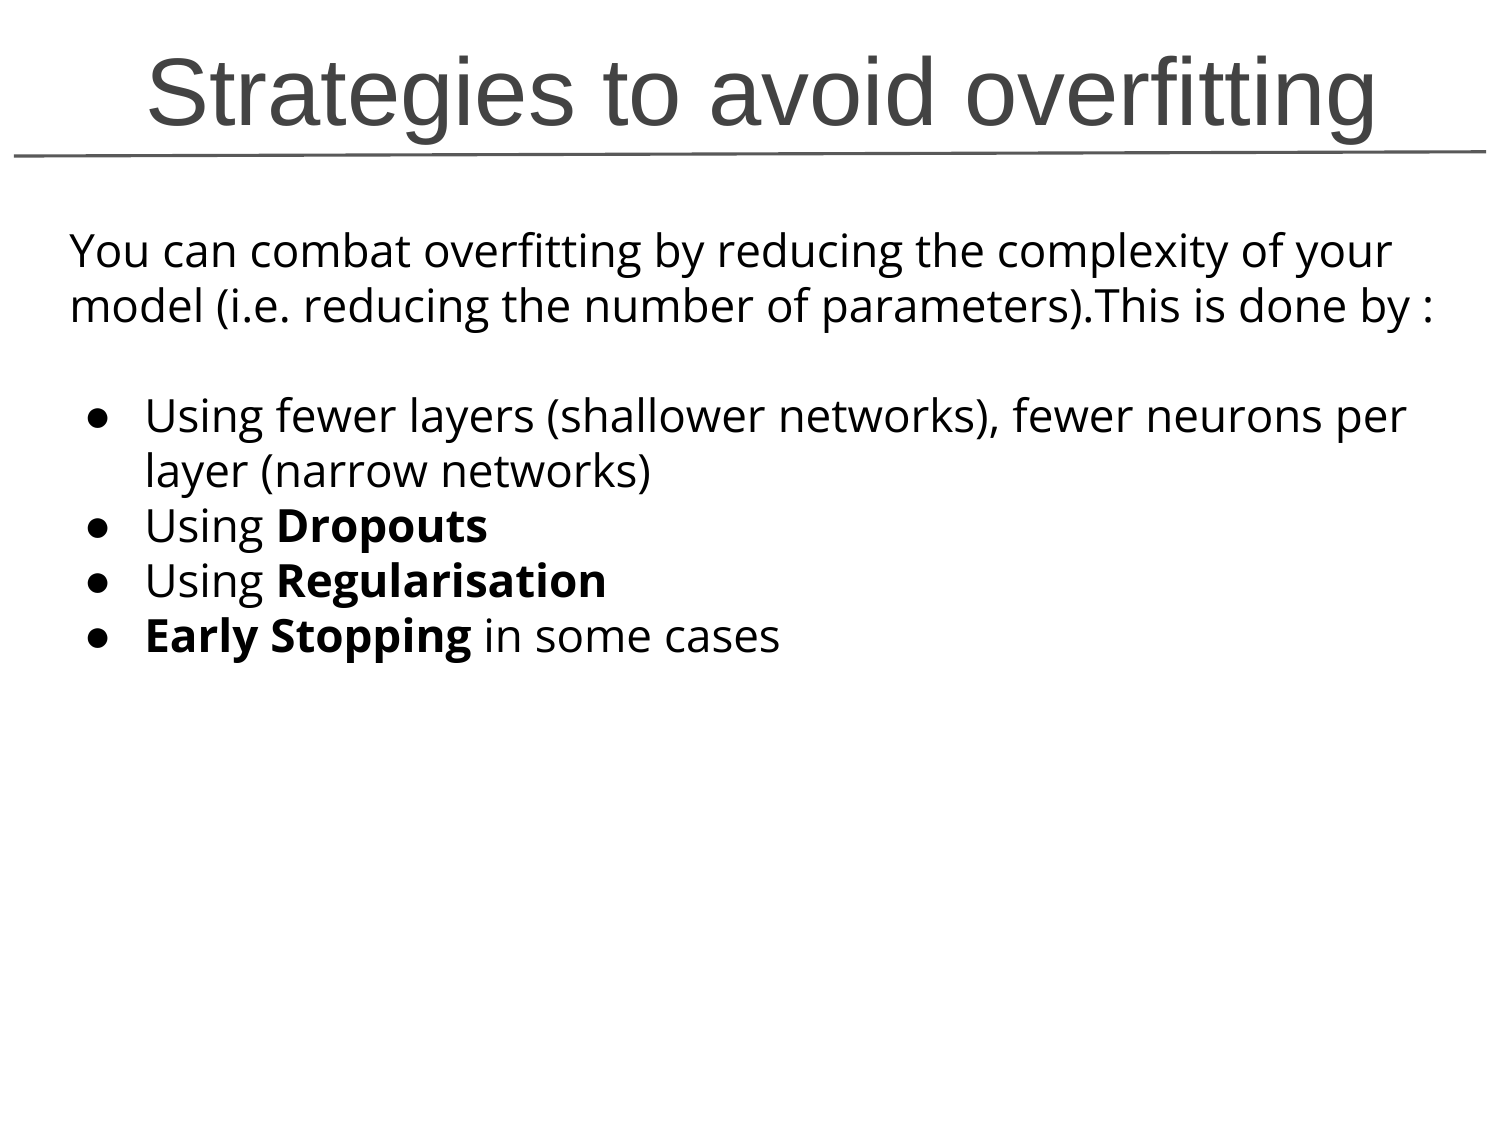

Strategies to avoid overfitting

You can combat overfitting by reducing the complexity of your model (i.e. reducing the number of parameters).This is done by :

Using fewer layers (shallower networks), fewer neurons per layer (narrow networks)
Using Dropouts
Using Regularisation
Early Stopping in some cases